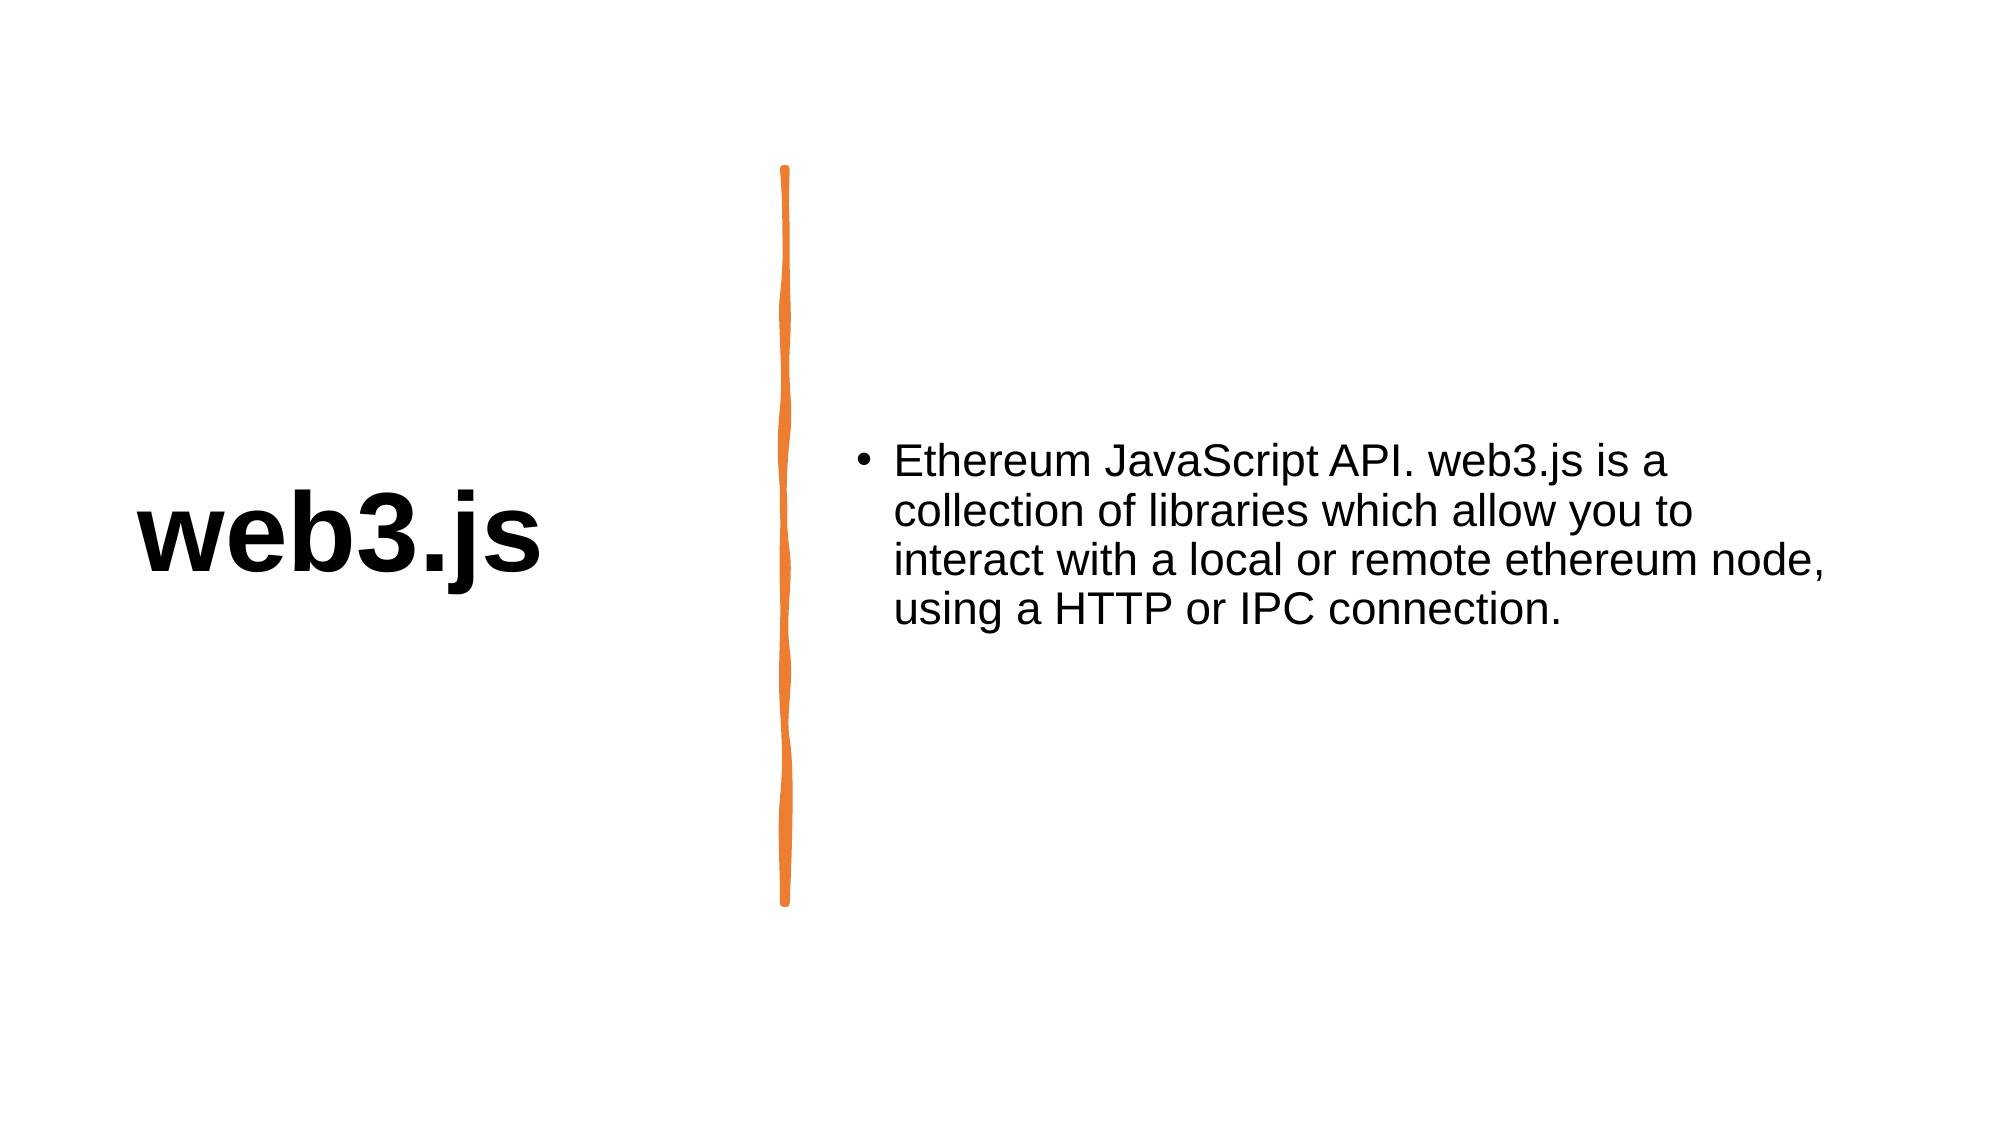

# web3.js
Ethereum JavaScript API. web3.js is a collection of libraries which allow you to interact with a local or remote ethereum node, using a HTTP or IPC connection.